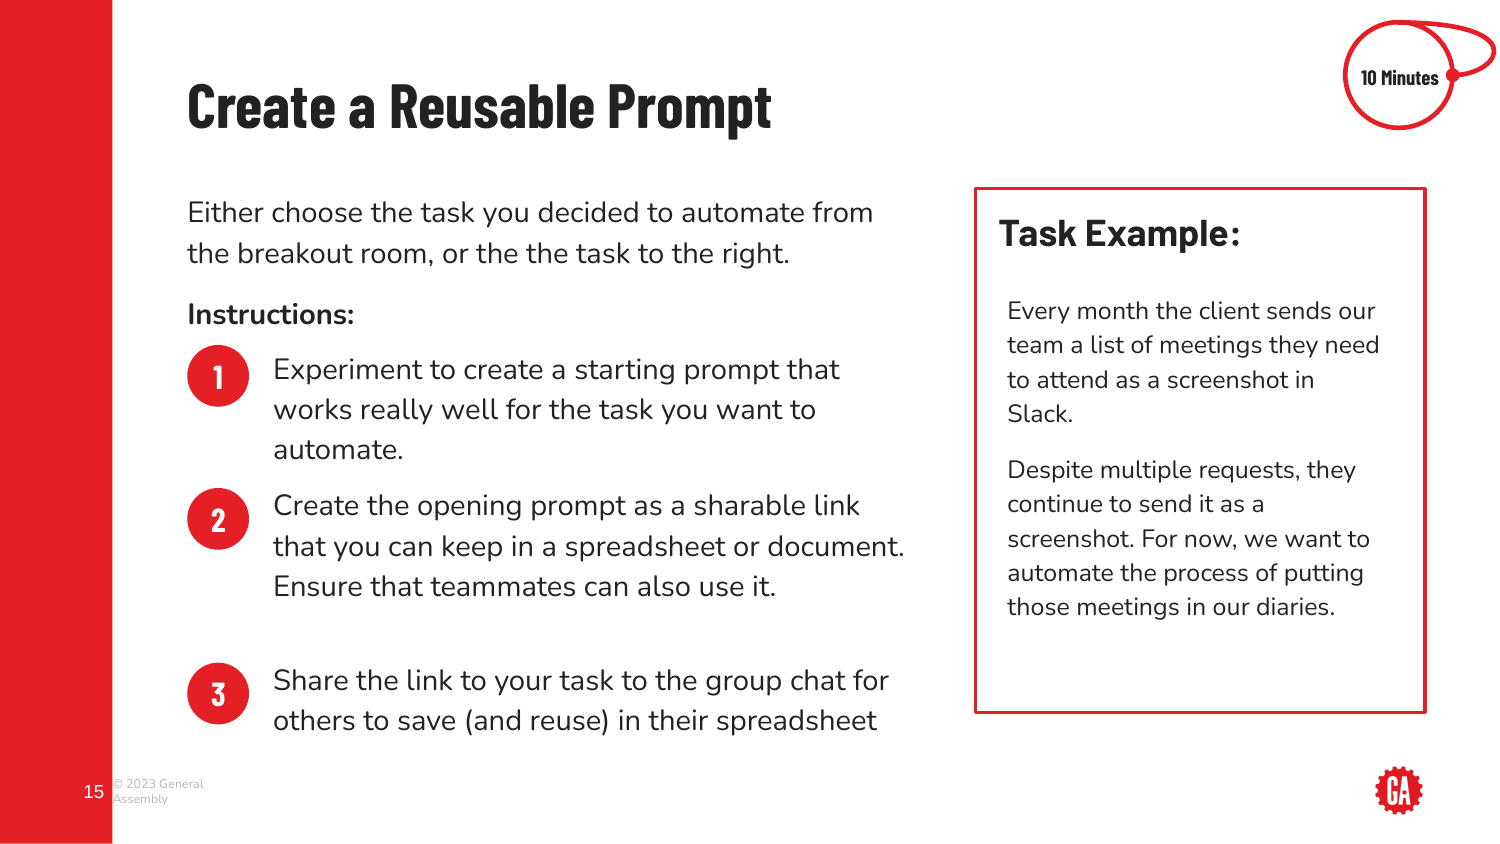

10 Minutes

# Create a Reusable Prompt
Either choose the task you decided to automate from the breakout room, or the the task to the right.
Instructions:

Task Example:
Every month the client sends our team a list of meetings they need to attend as a screenshot in Slack.
Despite multiple requests, they continue to send it as a screenshot. For now, we want to automate the process of putting those meetings in our diaries.
1
Experiment to create a starting prompt that works really well for the task you want to automate.
Create the opening prompt as a sharable link that you can keep in a spreadsheet or document. Ensure that teammates can also use it.
2
Share the link to your task to the group chat for others to save (and reuse) in their spreadsheet
3
15